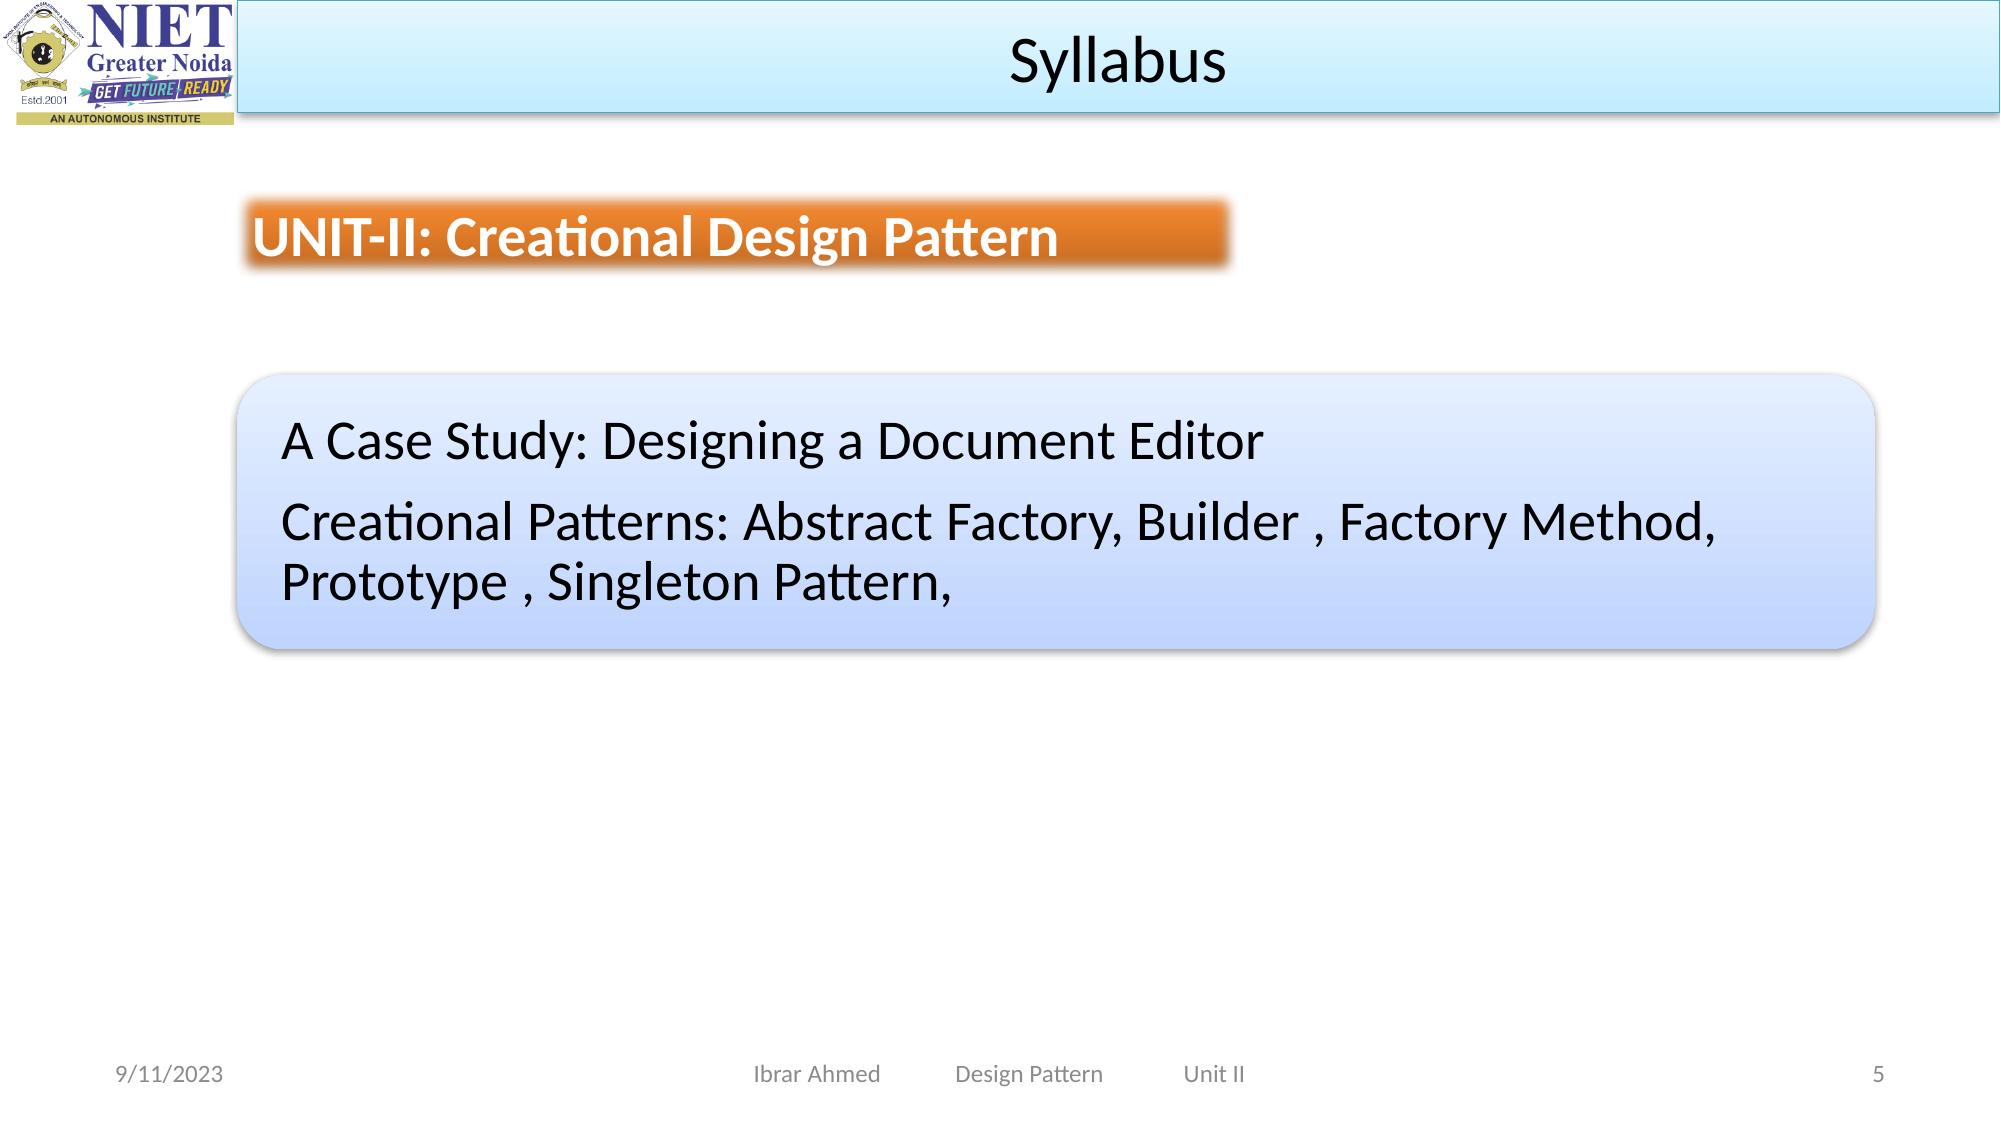

Syllabus
UNIT-II: Creational Design Pattern
A Case Study: Designing a Document Editor
Creational Patterns: Abstract Factory, Builder , Factory Method, Prototype , Singleton Pattern,
9/11/2023
Ibrar Ahmed             Design Pattern              Unit II
5